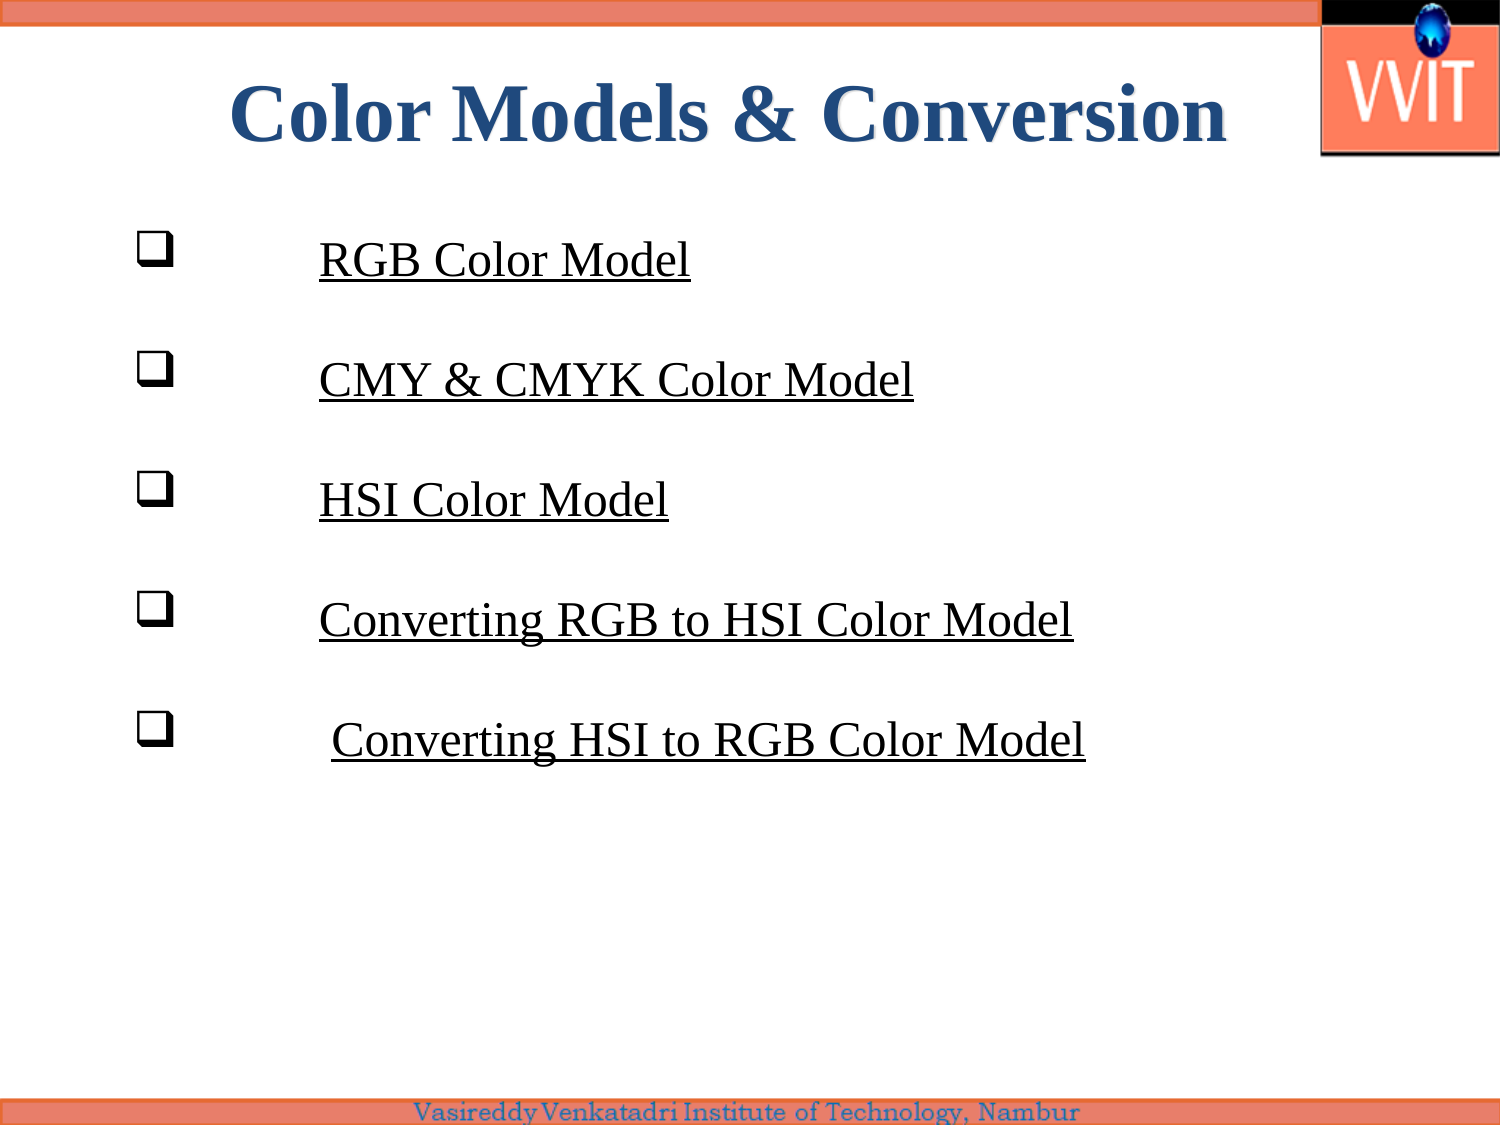

Color Models & Conversion
 	RGB Color Model

 	CMY & CMYK Color Model

 	HSI Color Model

 	Converting RGB to HSI Color Model

 	 Converting HSI to RGB Color Model